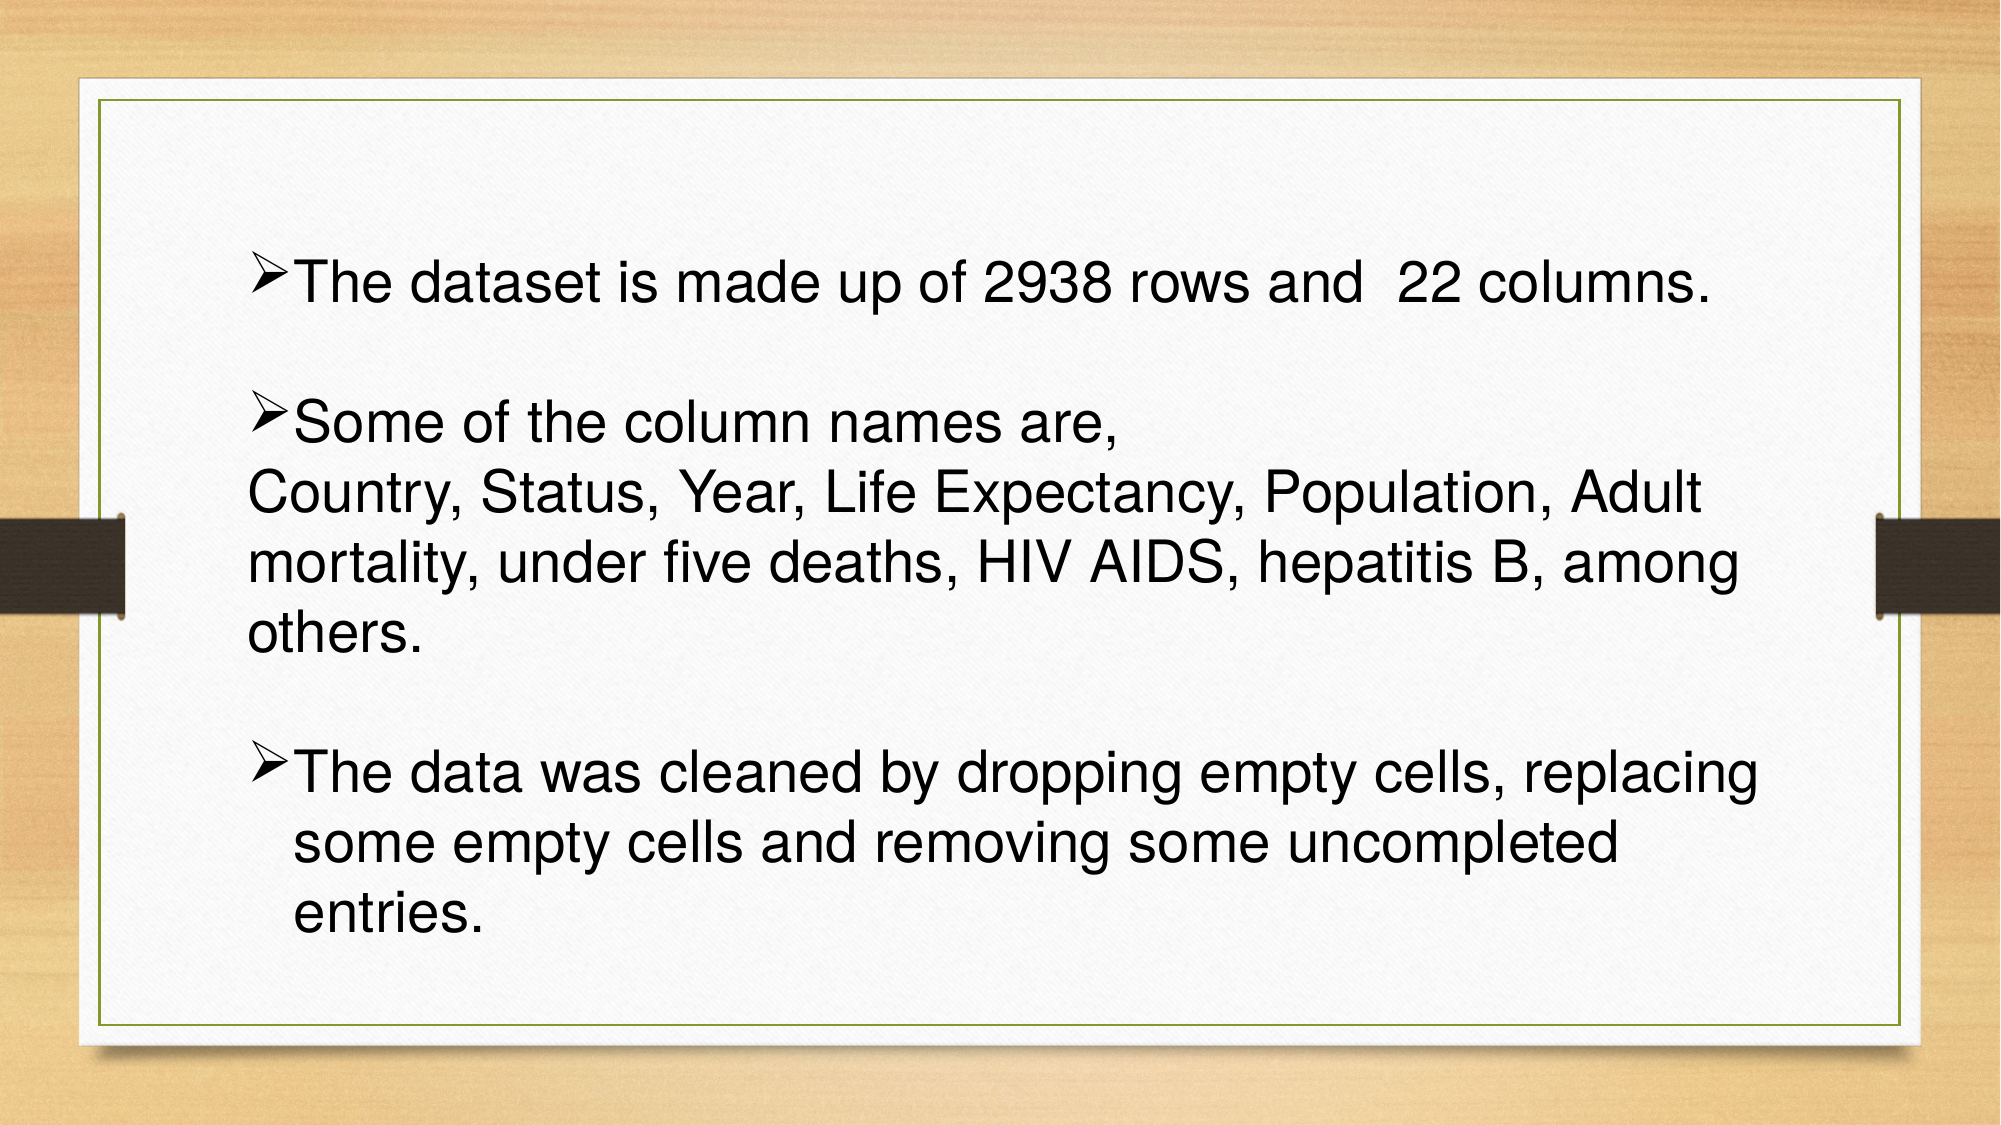

The dataset is made up of 2938 rows and  22 columns.

Some of the column names are,
Country, Status, Year, Life Expectancy, Population, Adult mortality, under five deaths, HIV AIDS, hepatitis B, among others.

The data was cleaned by dropping empty cells, replacing some empty cells and removing some uncompleted entries.